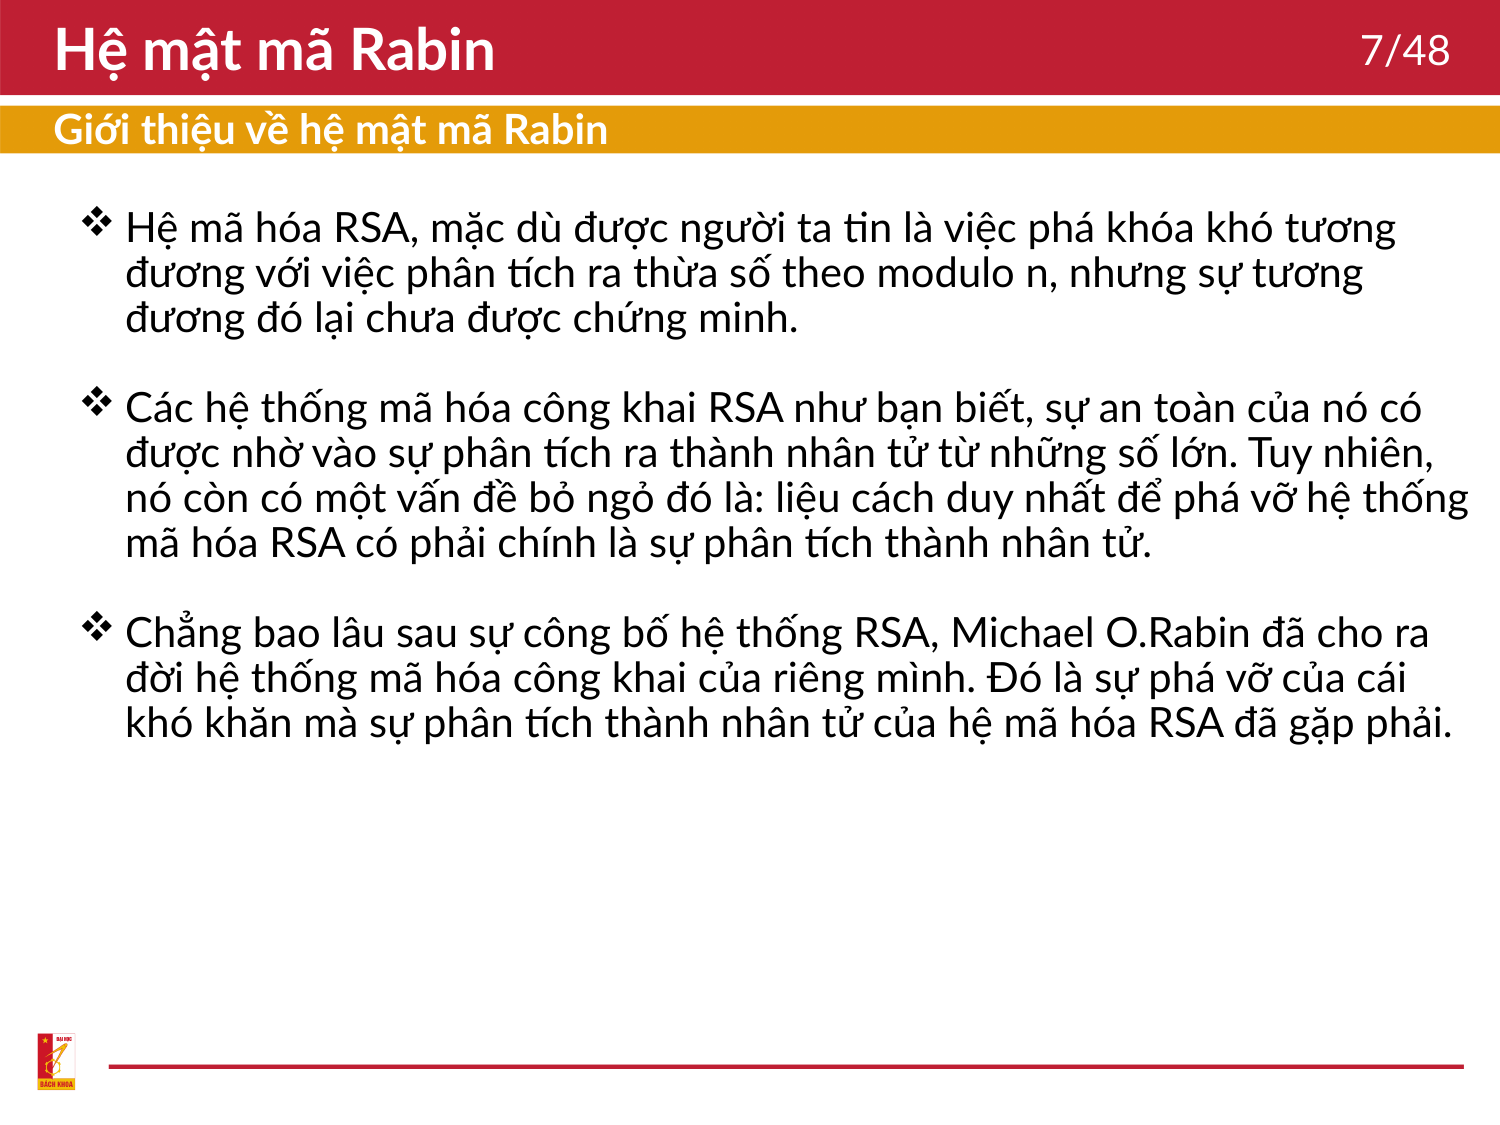

# Hệ mật mã Rabin
7/48
Giới thiệu về hệ mật mã Rabin

Hệ mã hóa RSA, mặc dù được người ta tin là việc phá khóa khó tương đương với việc phân tích ra thừa số theo modulo n, nhưng sự tương đương đó lại chưa được chứng minh.

Các hệ thống mã hóa công khai RSA như bạn biết, sự an toàn của nó có được nhờ vào sự phân tích ra thành nhân tử từ những số lớn. Tuy nhiên, nó còn có một vấn đề bỏ ngỏ đó là: liệu cách duy nhất để phá vỡ hệ thống mã hóa RSA có phải chính là sự phân tích thành nhân tử.

Chẳng bao lâu sau sự công bố hệ thống RSA, Michael O.Rabin đã cho ra đời hệ thống mã hóa công khai của riêng mình. Đó là sự phá vỡ của cái khó khăn mà sự phân tích thành nhân tử của hệ mã hóa RSA đã gặp phải.